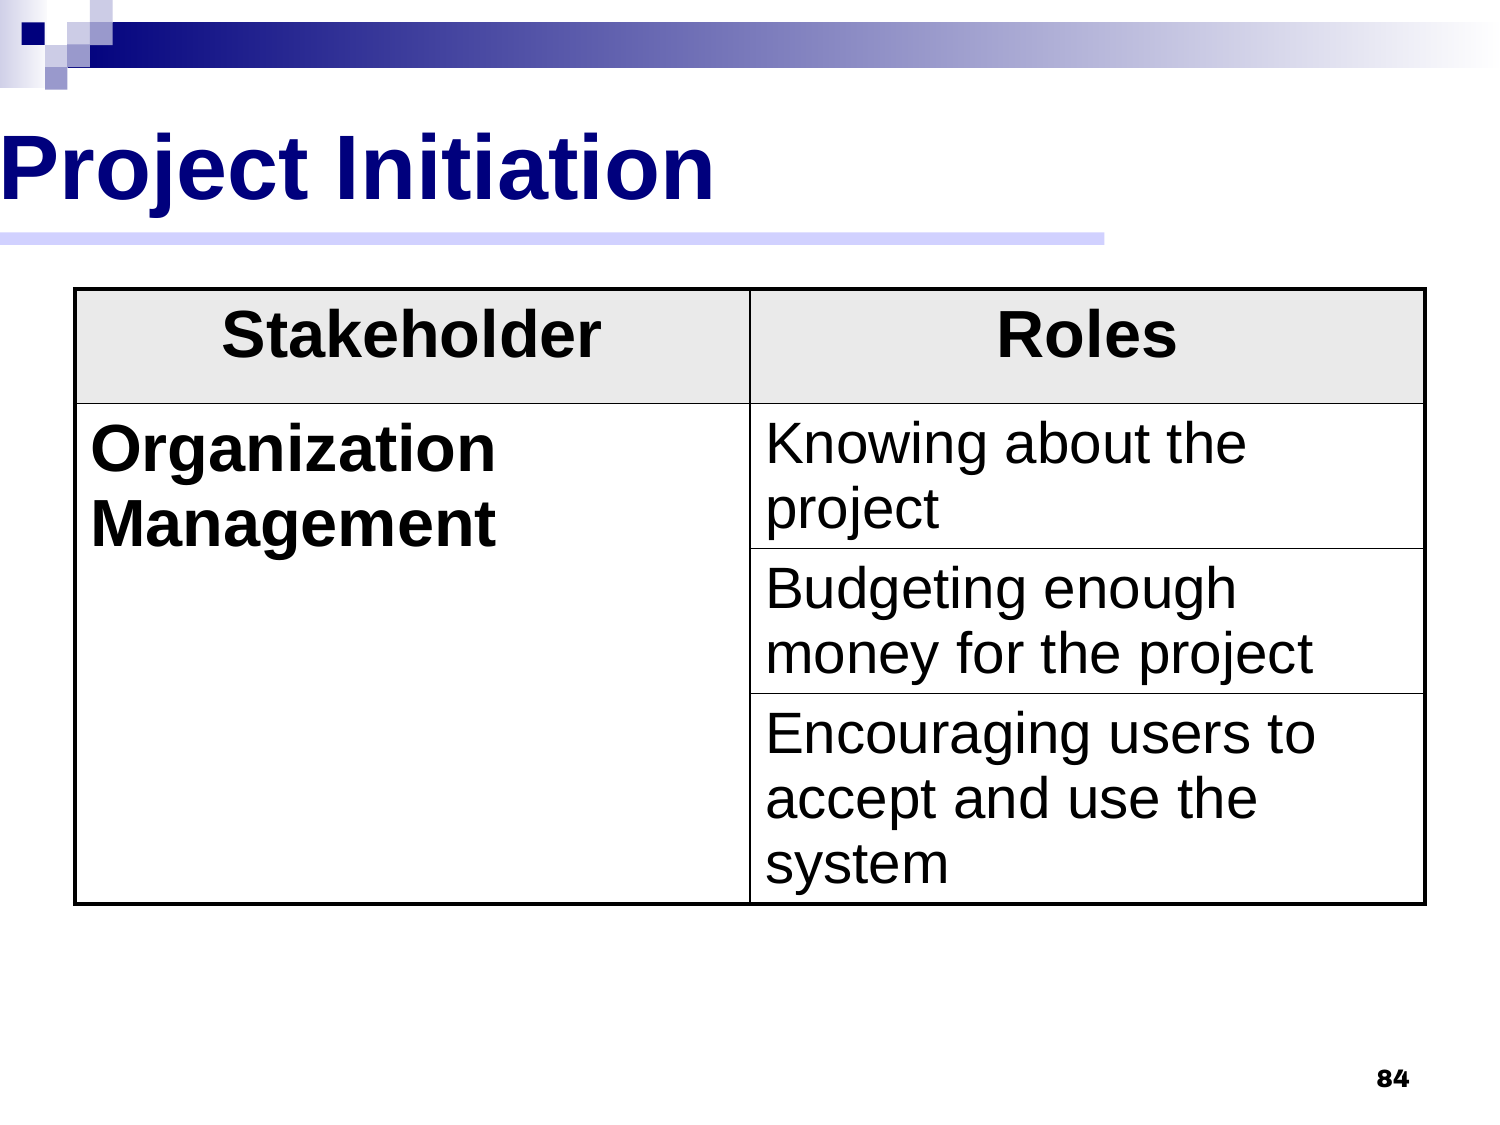

Project Initiation

| Stakeholder | Roles |
| --- | --- |
| Organization Management | Knowing about the project |
|  | Budgeting enough money for the project |
|  | Encouraging users to accept and use the system |
84